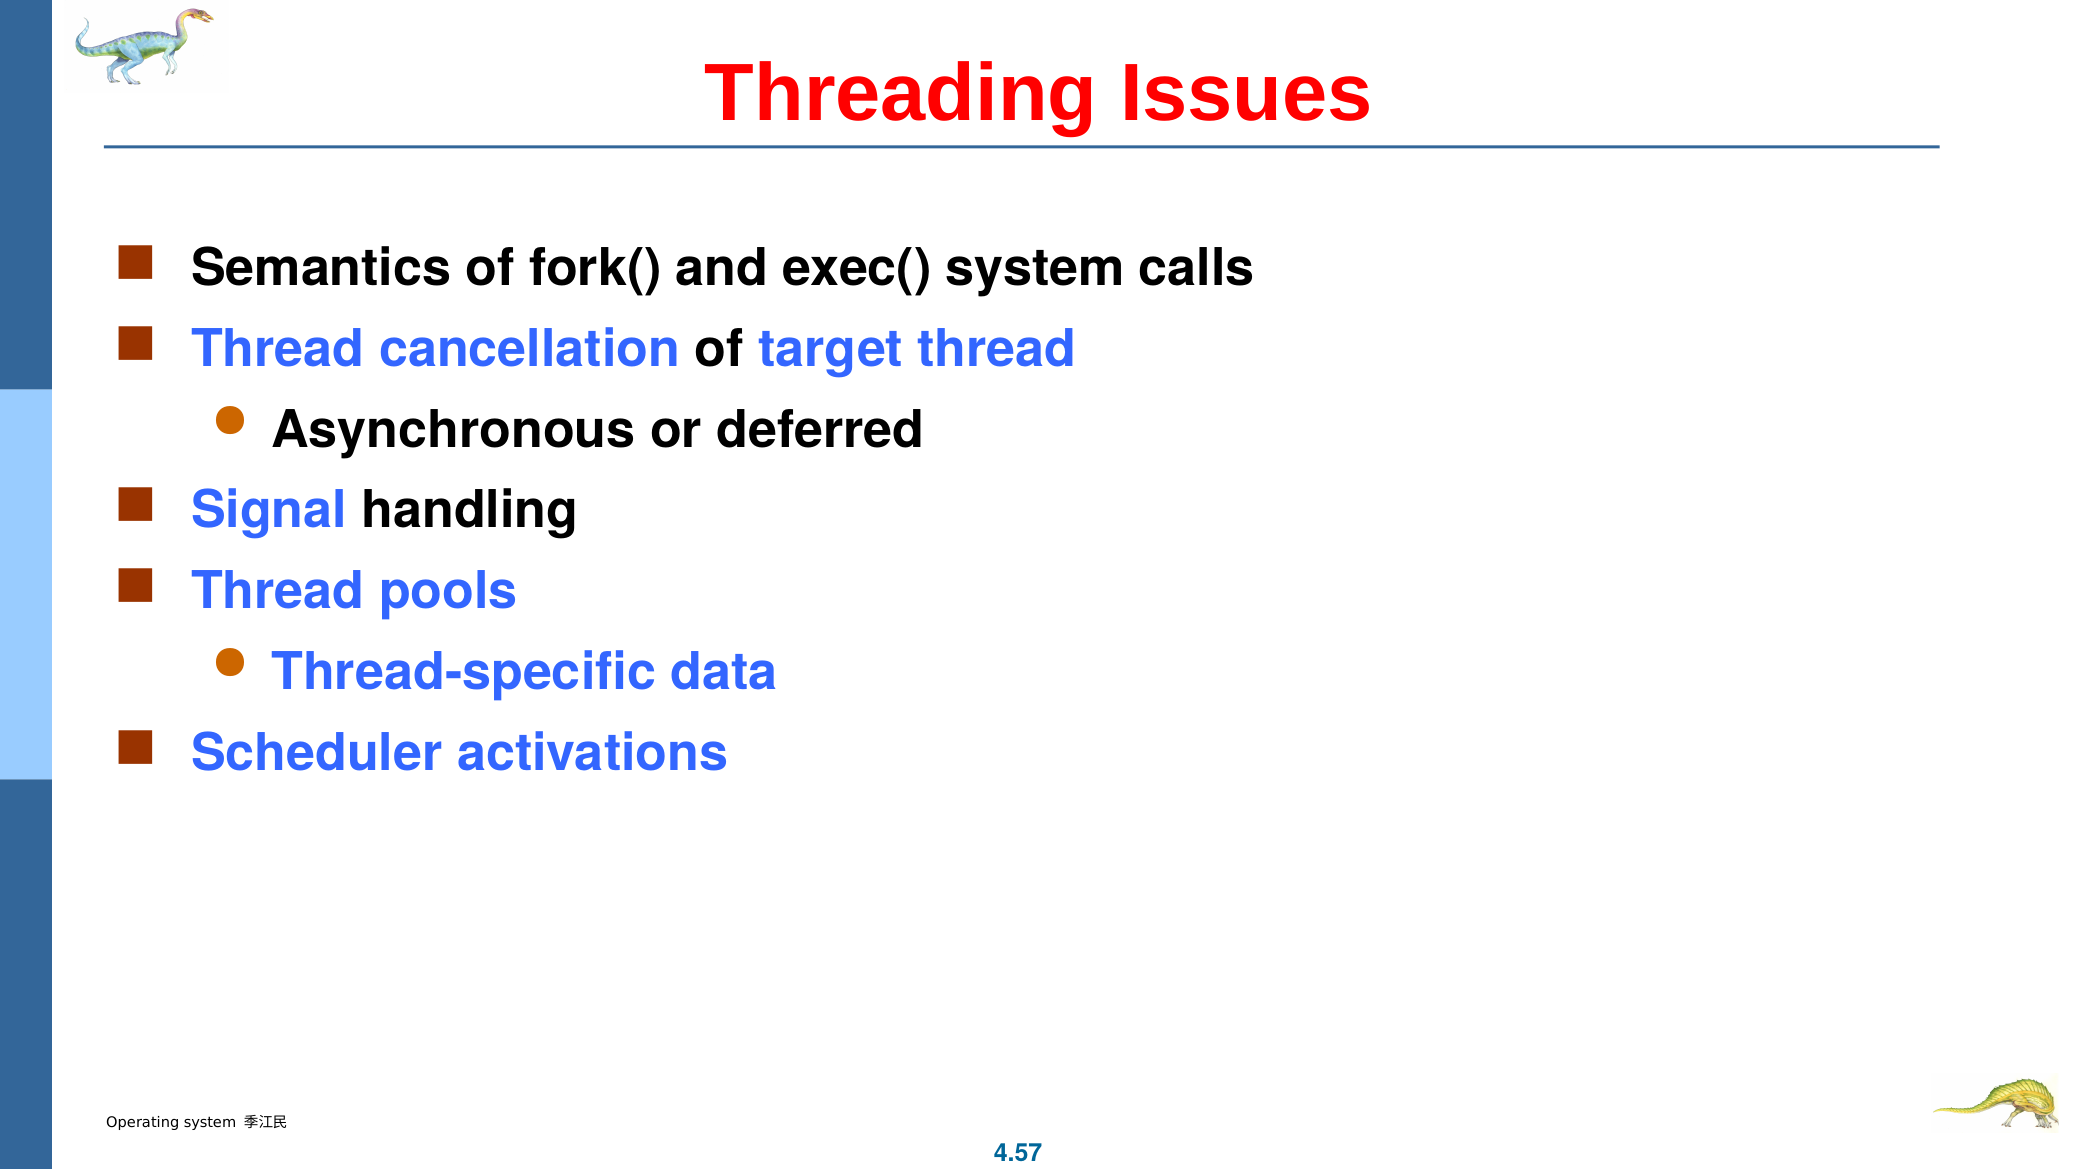

# Threading Issues
Semantics of fork() and exec() system calls
Thread cancellation of target thread
Asynchronous or deferred
Signal handling
Thread pools
Thread-specific data
Scheduler activations